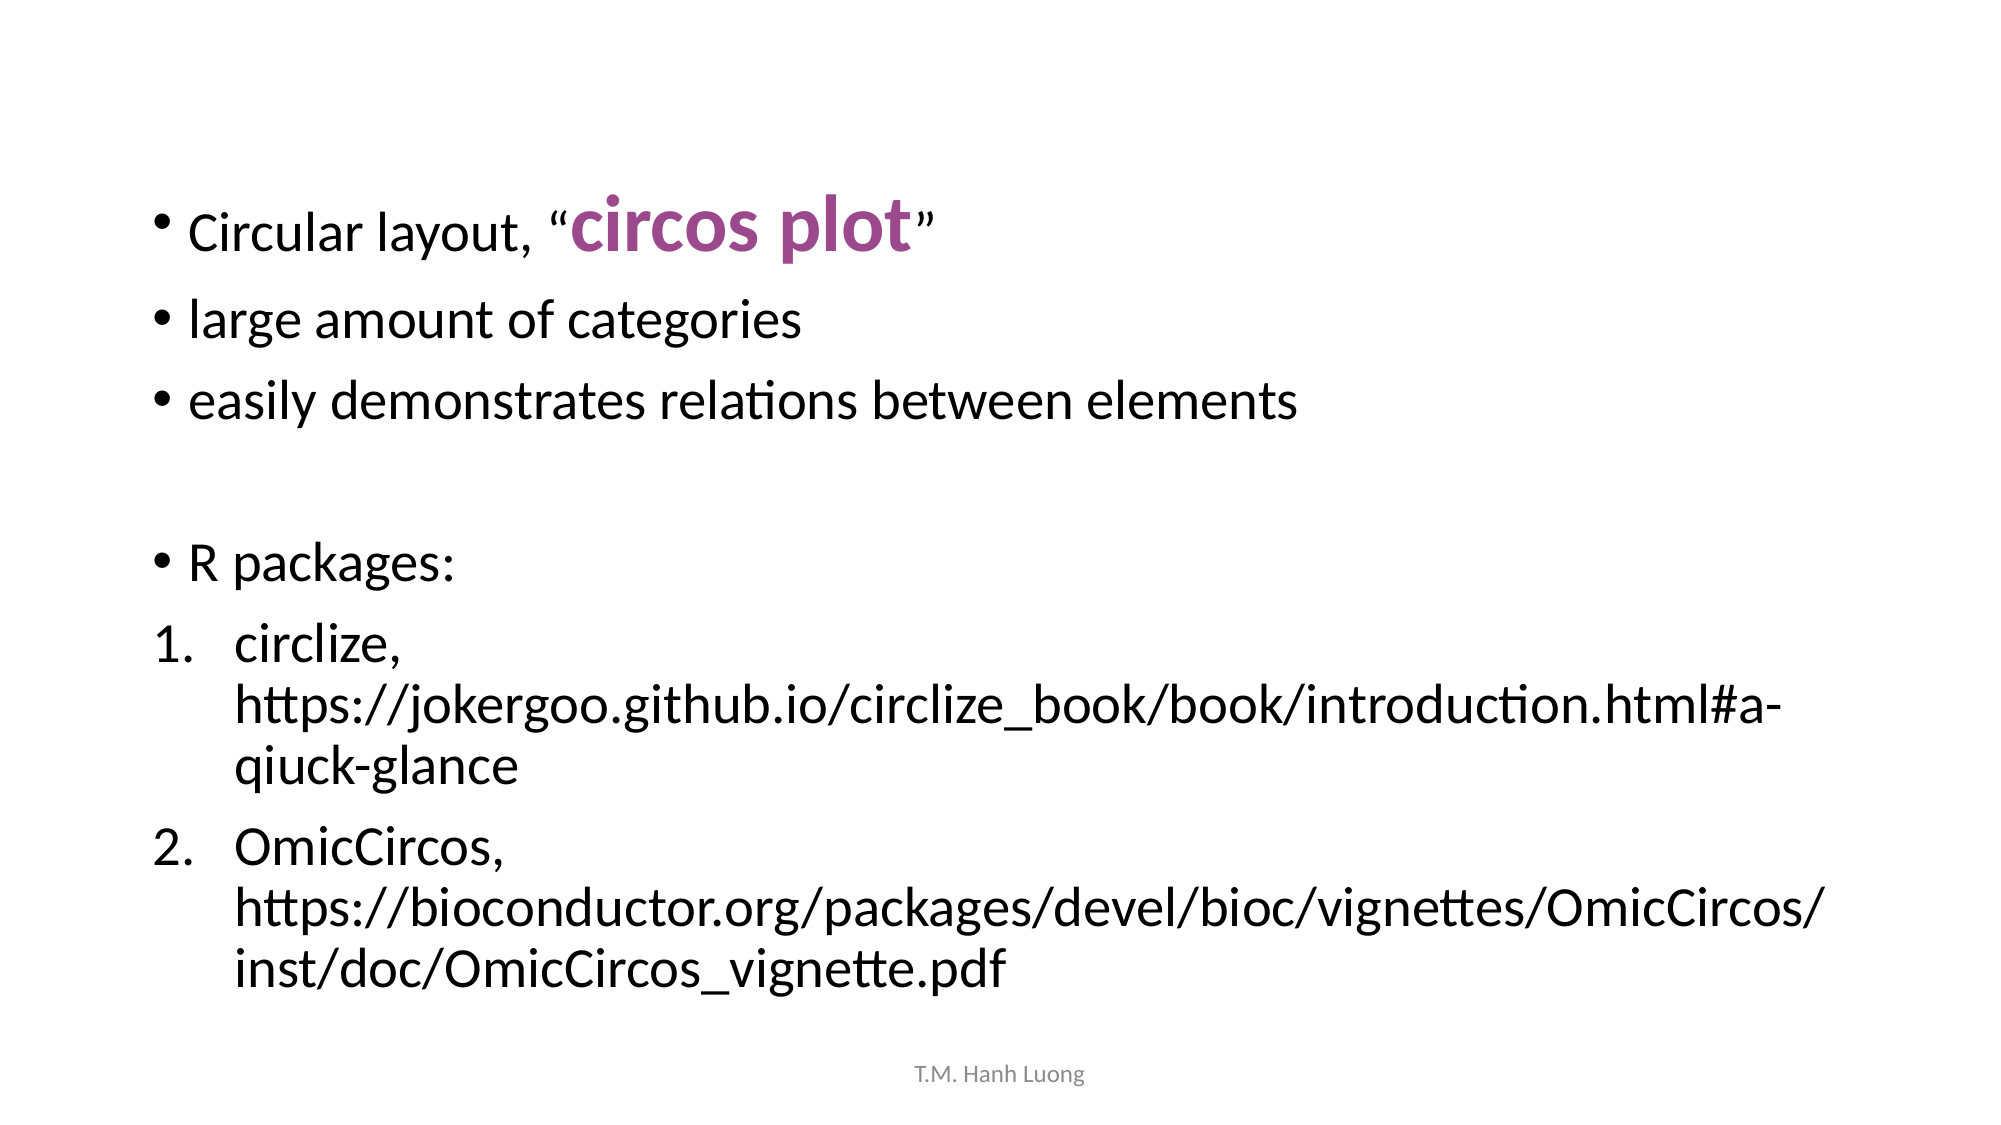

Circular layout, “circos plot”
large amount of categories
easily demonstrates relations between elements

R packages:
circlize, https://jokergoo.github.io/circlize_book/book/introduction.html#a-qiuck-glance
OmicCircos, https://bioconductor.org/packages/devel/bioc/vignettes/OmicCircos/inst/doc/OmicCircos_vignette.pdf

T.M. Hanh Luong
9